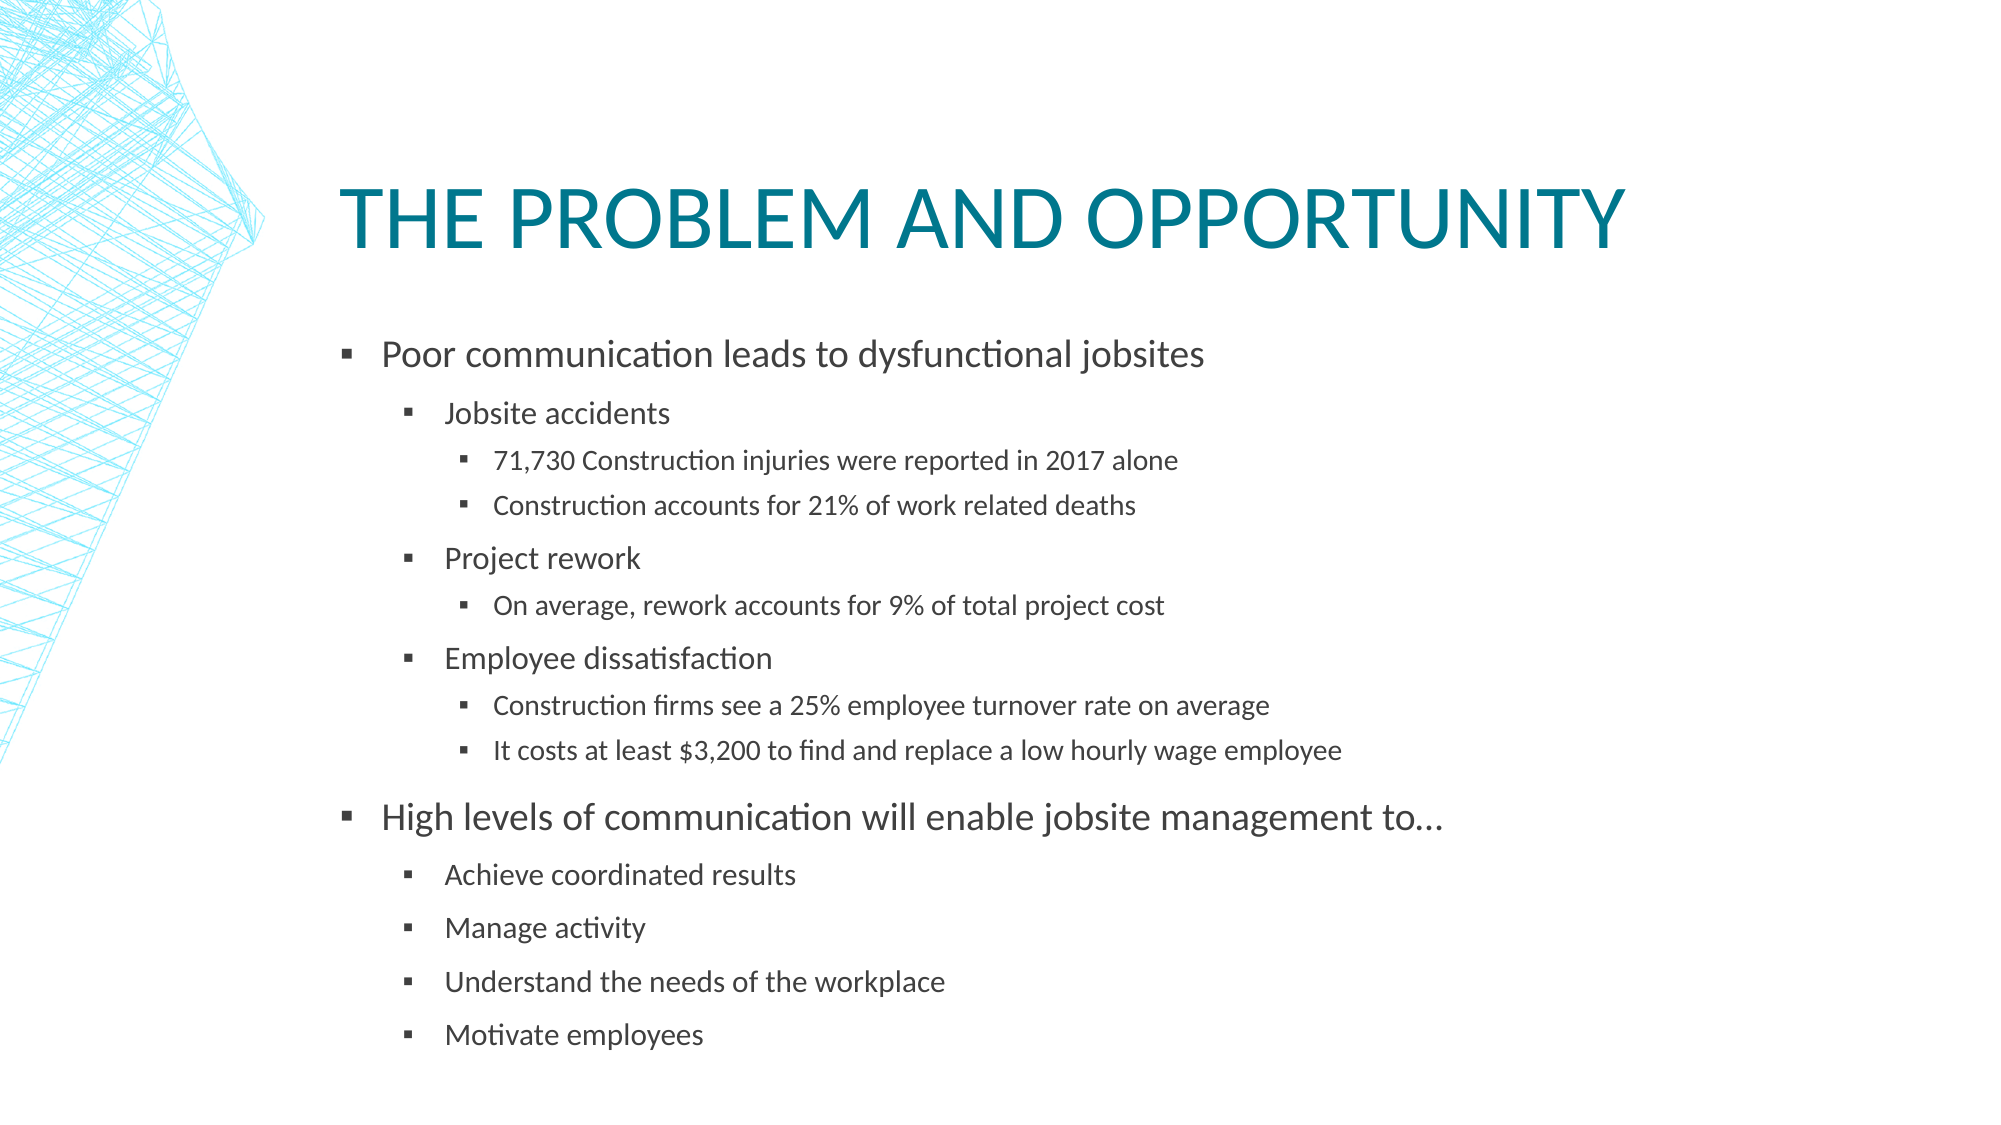

# The Problem and opportunity
Poor communication leads to dysfunctional jobsites
Jobsite accidents
71,730 Construction injuries were reported in 2017 alone
Construction accounts for 21% of work related deaths
Project rework
On average, rework accounts for 9% of total project cost
Employee dissatisfaction
Construction firms see a 25% employee turnover rate on average
It costs at least $3,200 to find and replace a low hourly wage employee
High levels of communication will enable jobsite management to…
Achieve coordinated results
Manage activity
Understand the needs of the workplace
Motivate employees